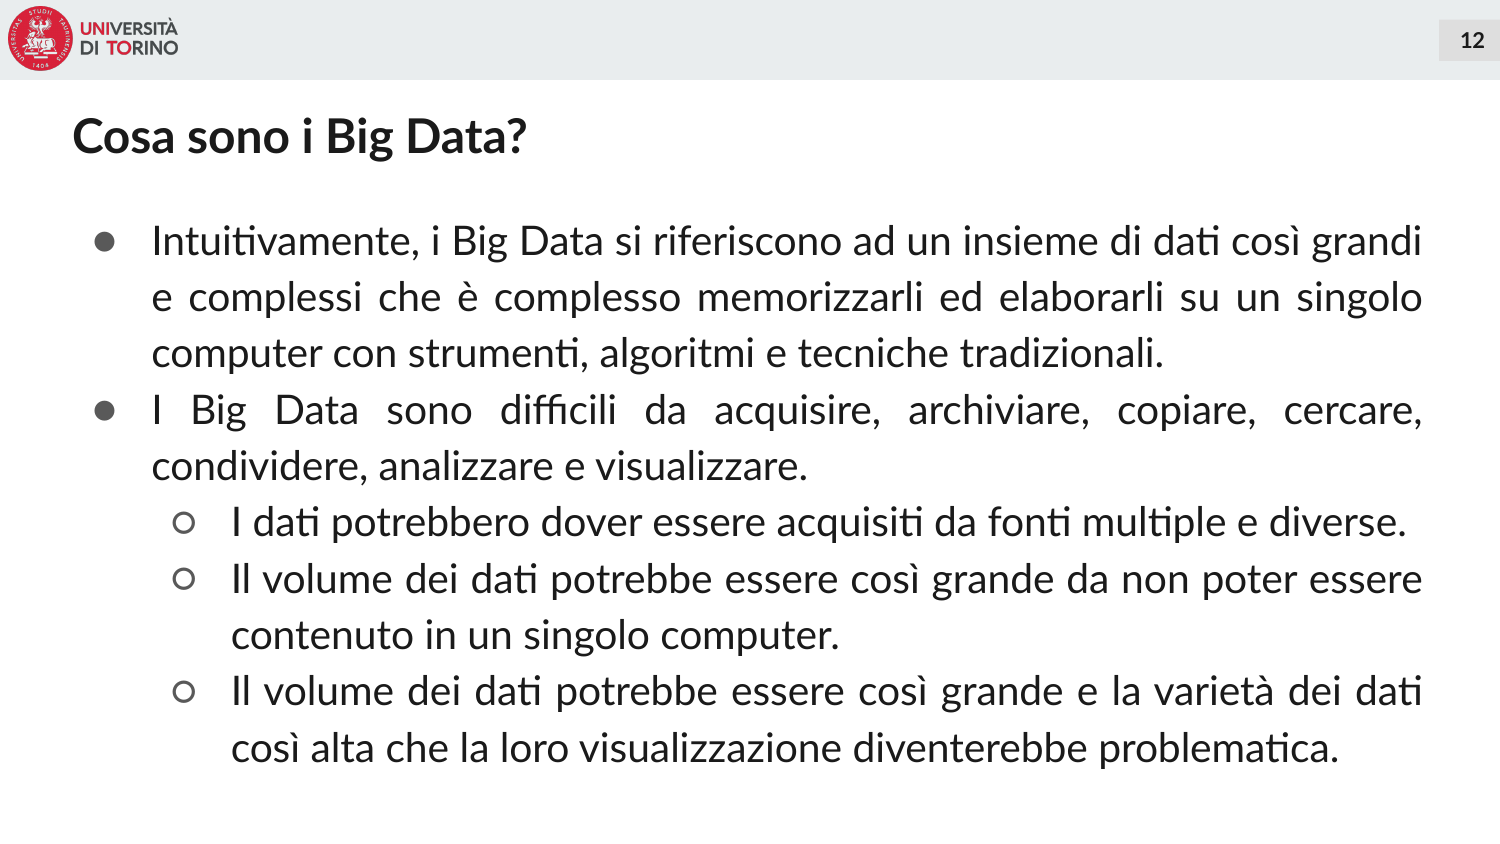

12
# Cosa sono i Big Data?
Intuitivamente, i Big Data si riferiscono ad un insieme di dati così grandi e complessi che è complesso memorizzarli ed elaborarli su un singolo computer con strumenti, algoritmi e tecniche tradizionali.
I Big Data sono difficili da acquisire, archiviare, copiare, cercare, condividere, analizzare e visualizzare.
I dati potrebbero dover essere acquisiti da fonti multiple e diverse.
Il volume dei dati potrebbe essere così grande da non poter essere contenuto in un singolo computer.
Il volume dei dati potrebbe essere così grande e la varietà dei dati così alta che la loro visualizzazione diventerebbe problematica.